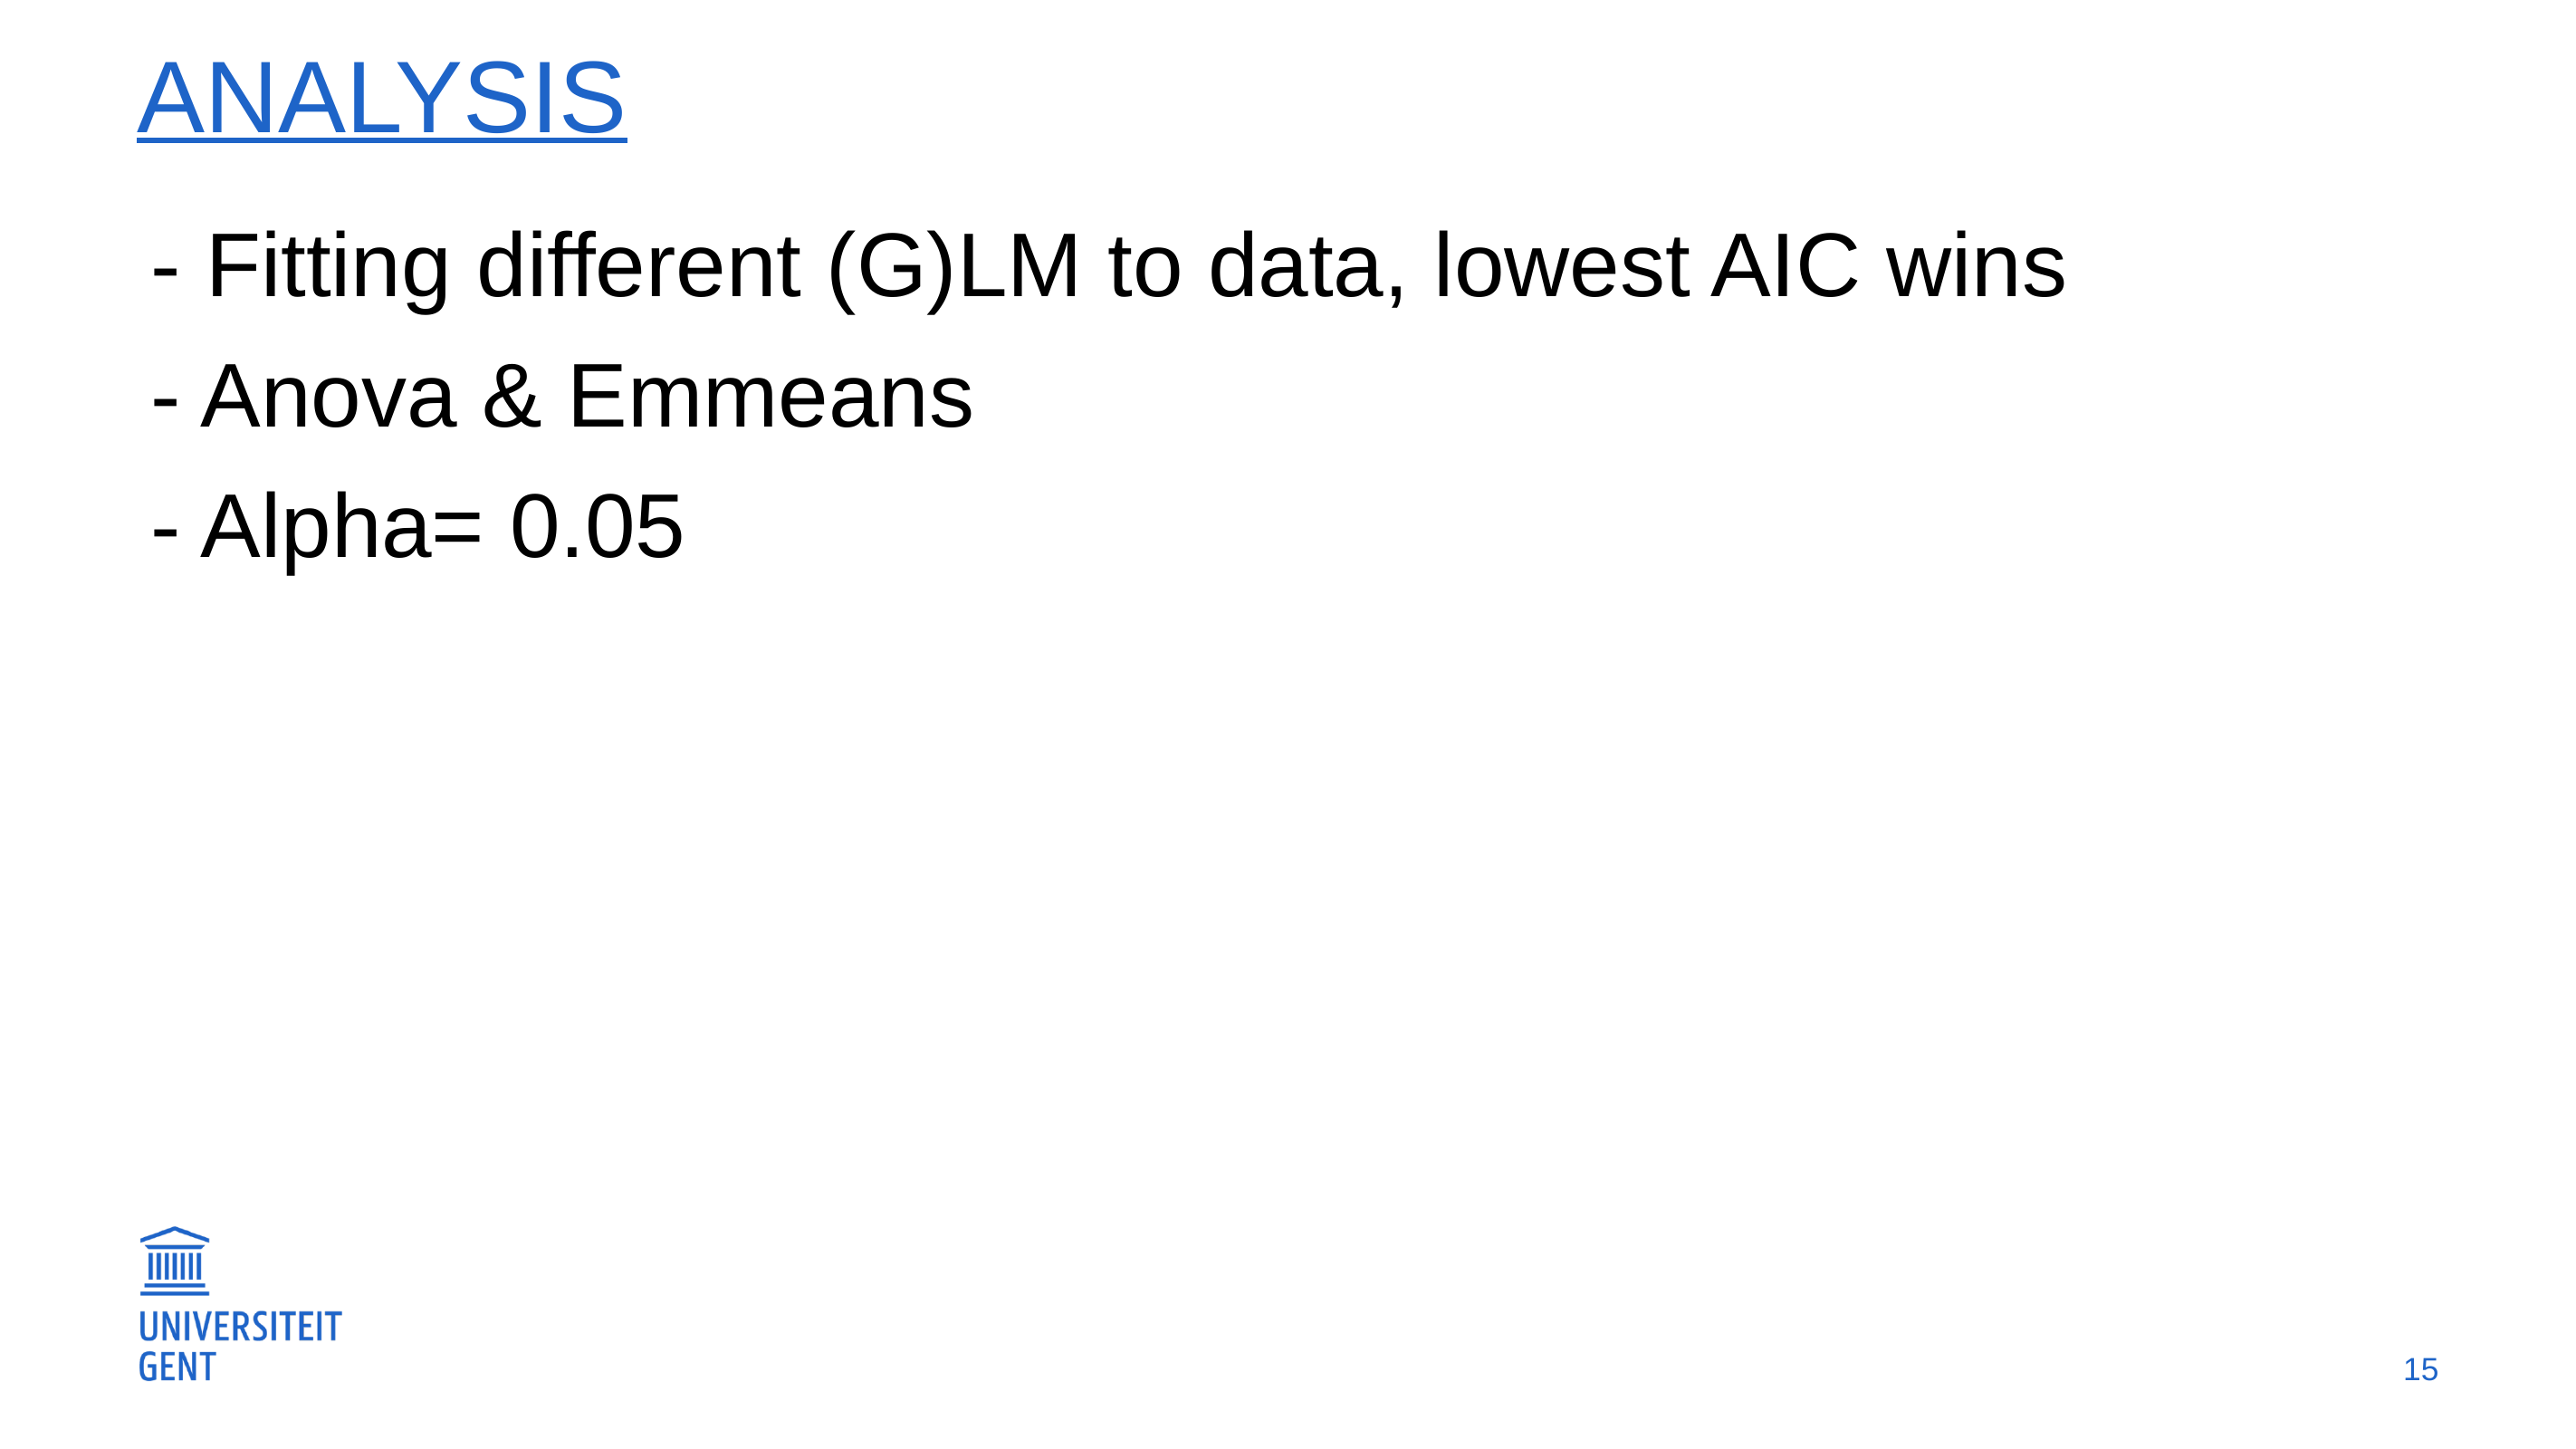

# Analysis
- Fitting different (G)LM to data, lowest AIC wins
- Anova & Emmeans
- Alpha= 0.05

15